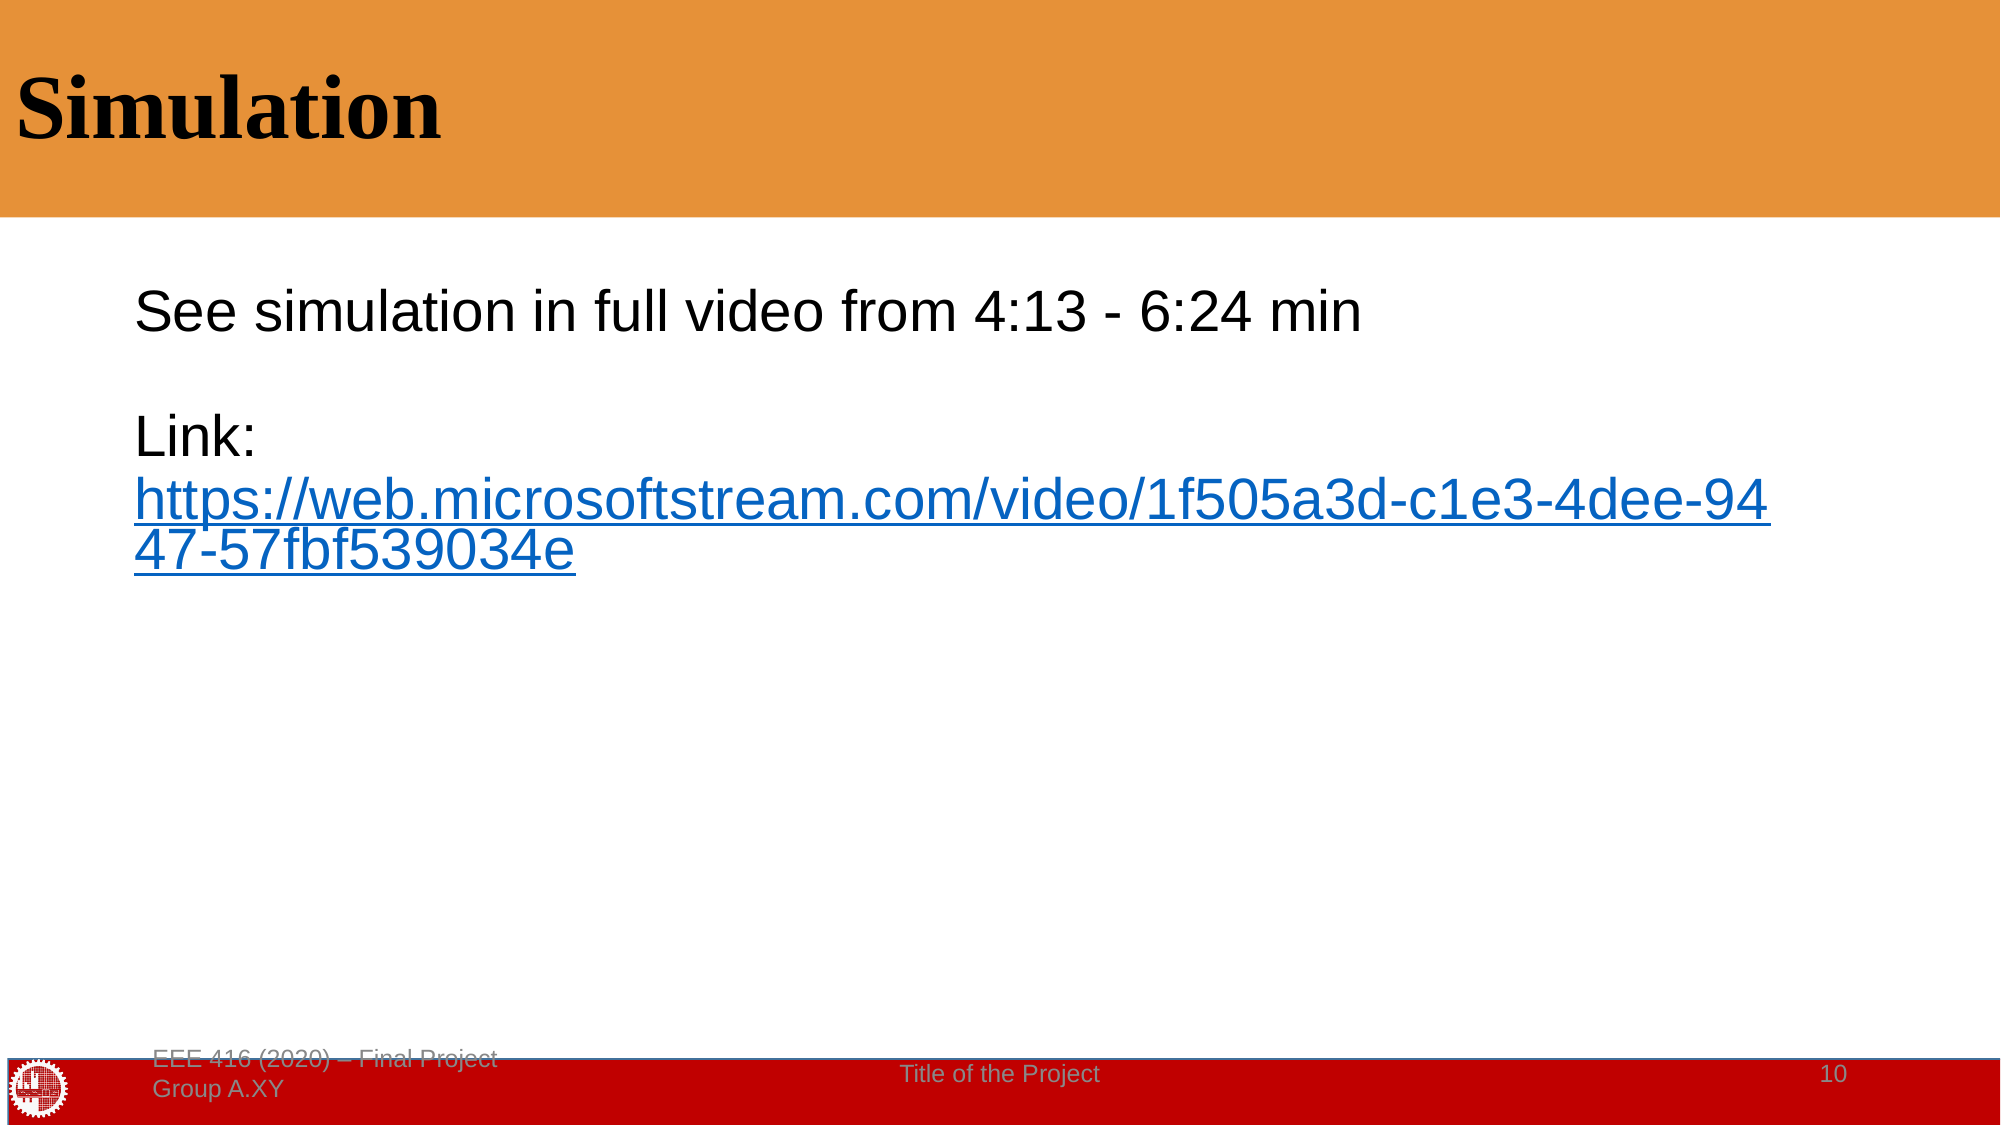

# Simulation
See simulation in full video from 4:13 - 6:24 min

Link: https://web.microsoftstream.com/video/1f505a3d-c1e3-4dee-9447-57fbf539034e
EEE 416 (2020) – Final Project Group A.XY
Title of the Project
10